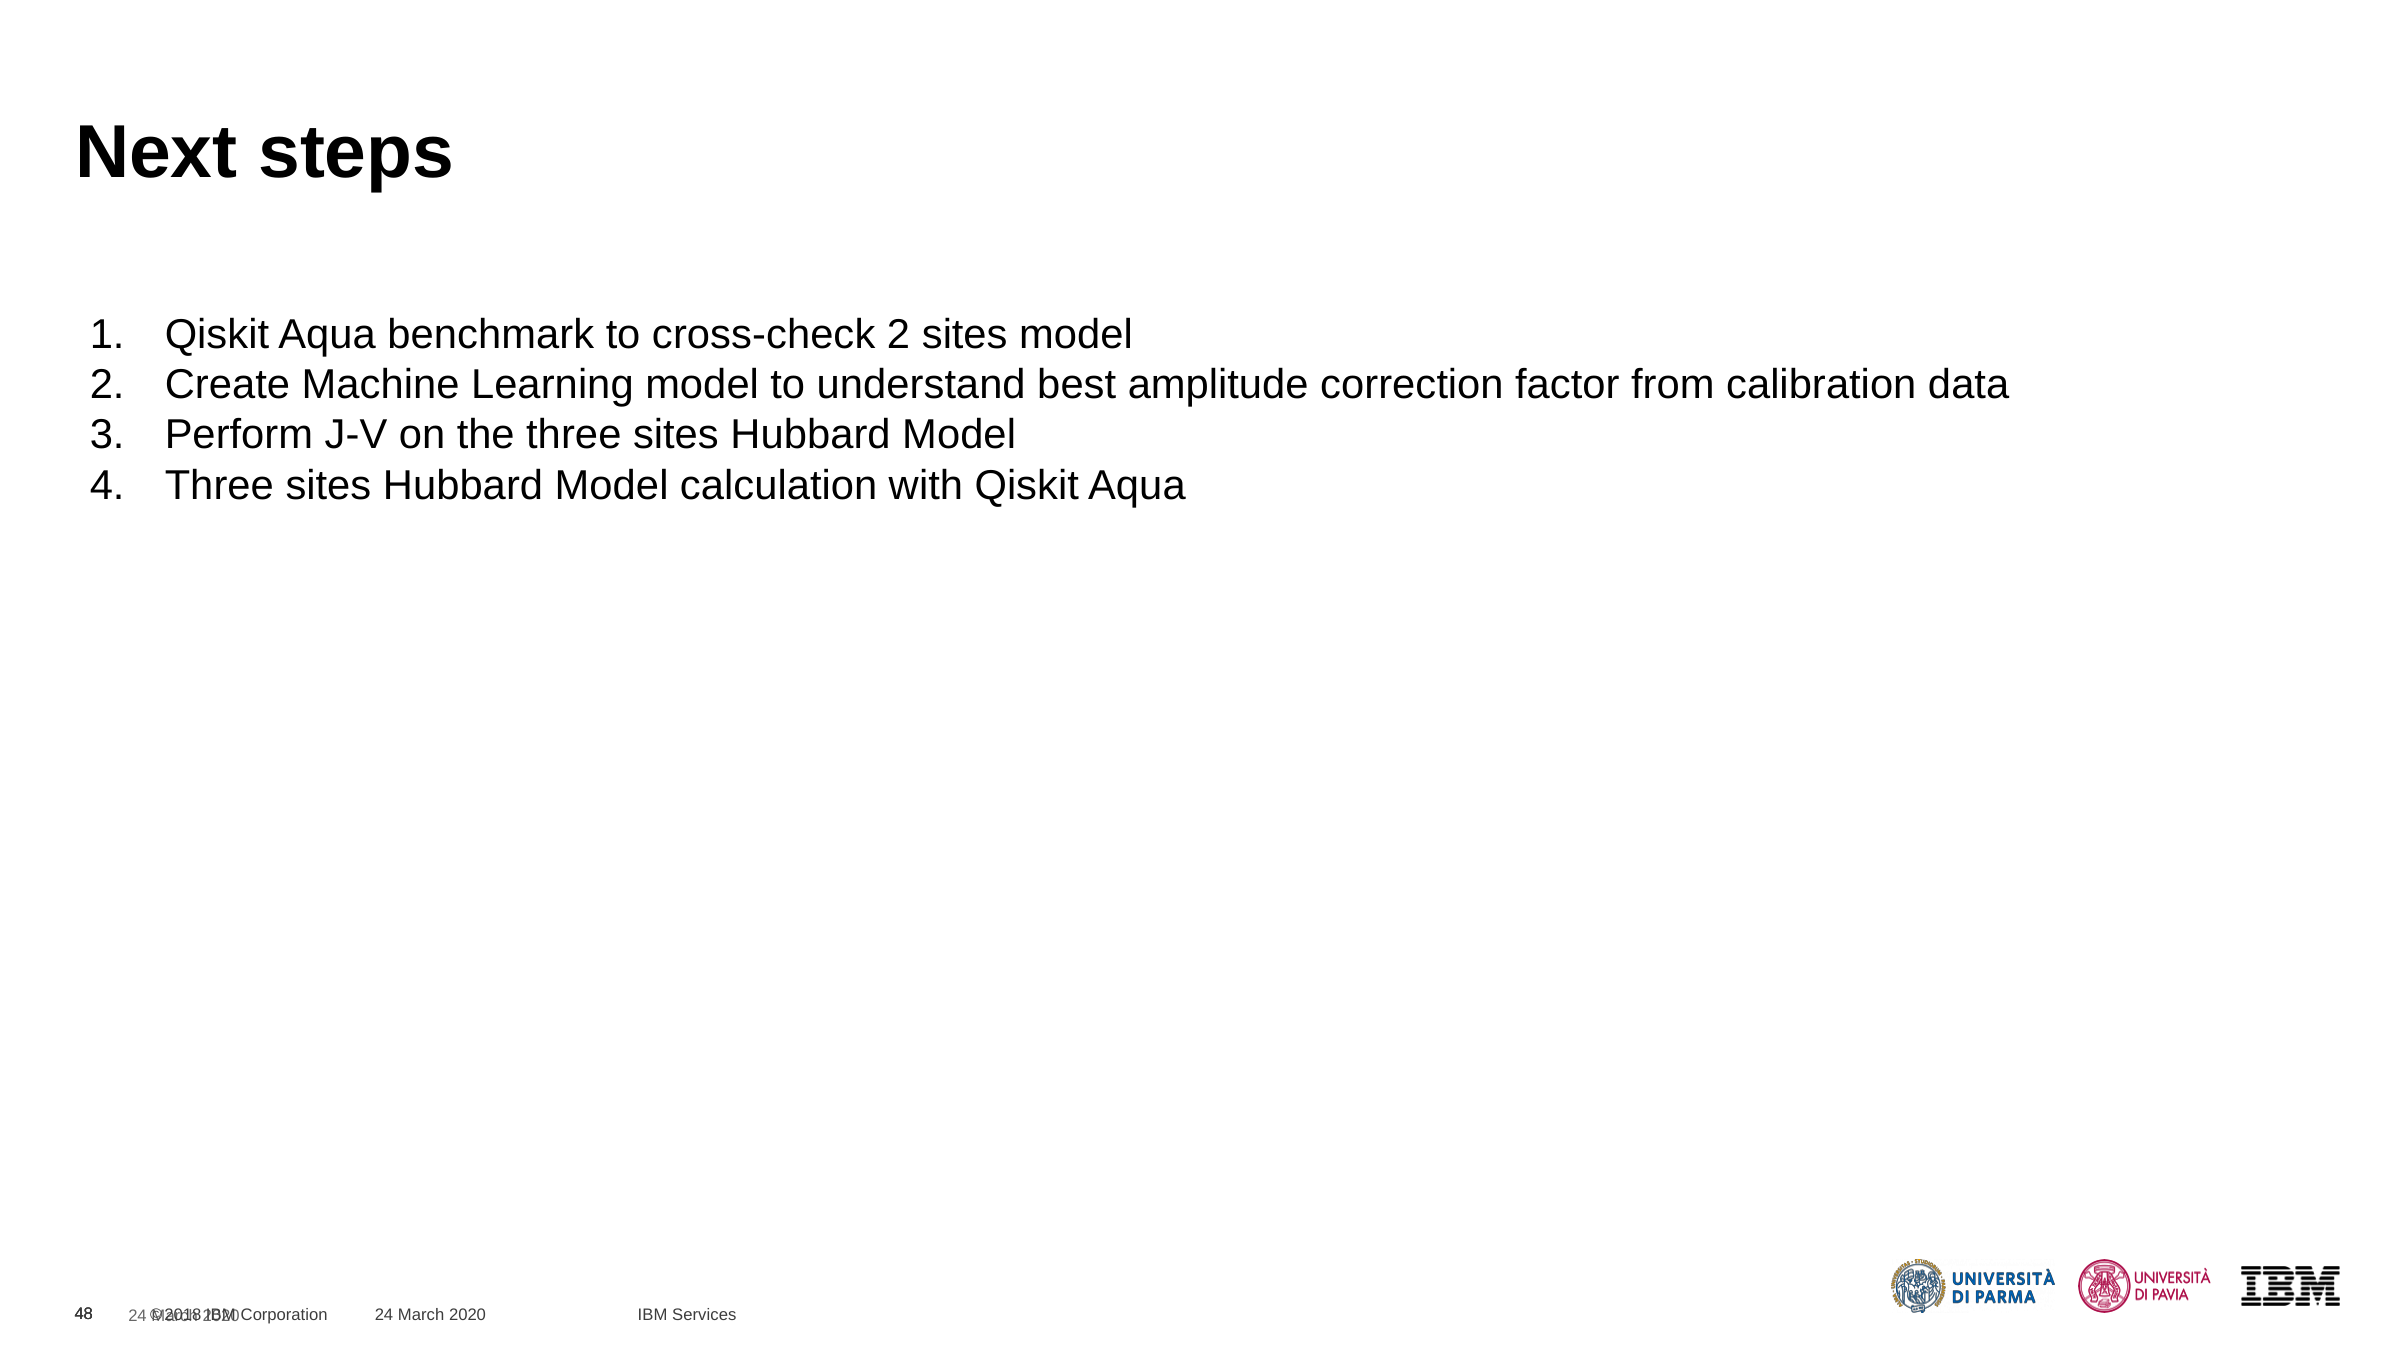

# Next steps
Qiskit Aqua benchmark to cross-check 2 sites model
Create Machine Learning model to understand best amplitude correction factor from calibration data
Perform J-V on the three sites Hubbard Model
Three sites Hubbard Model calculation with Qiskit Aqua